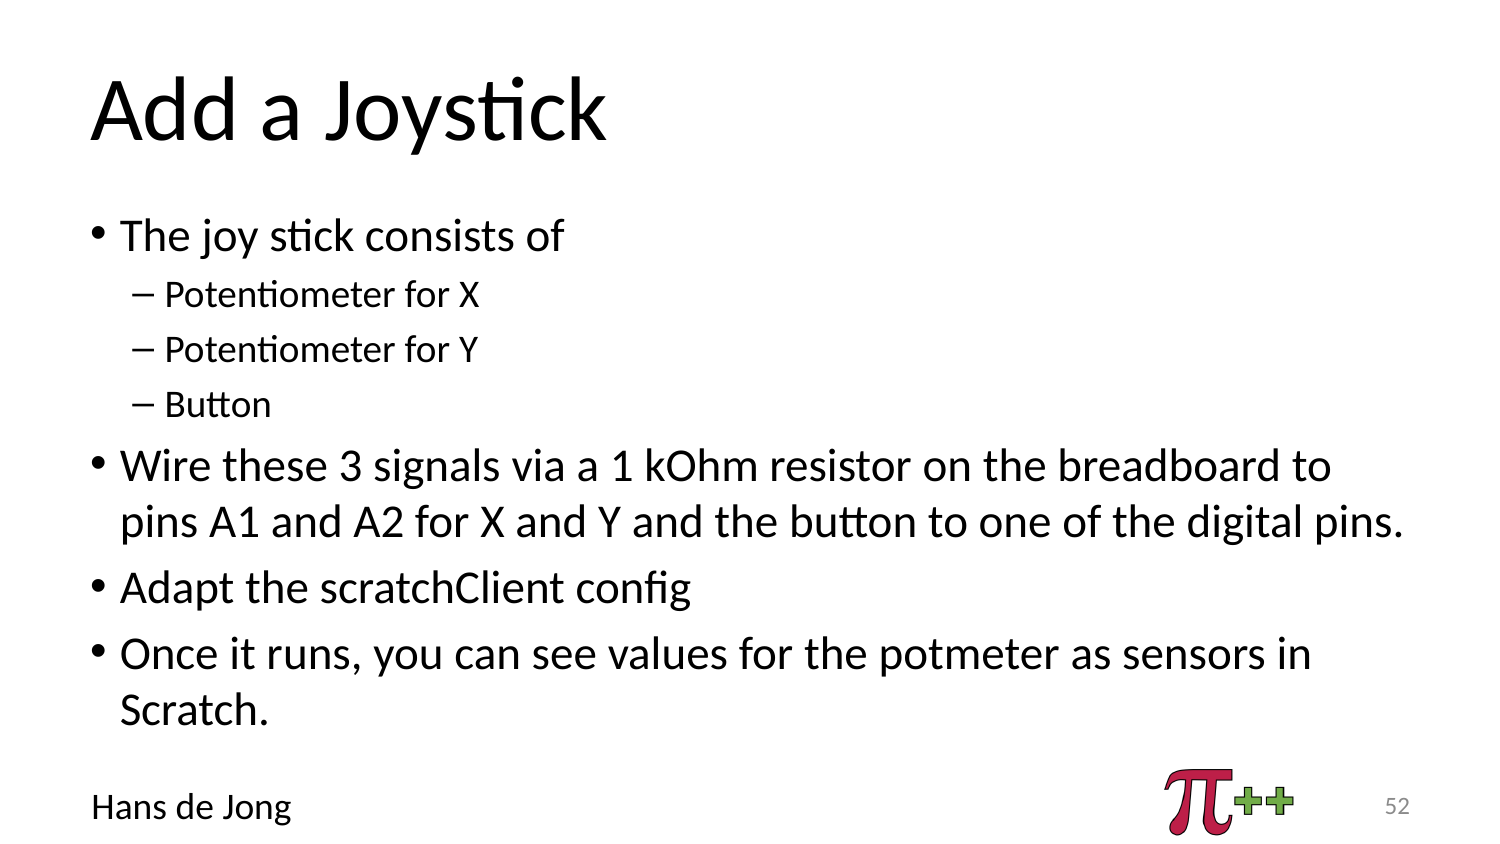

# Add a Joystick
The joy stick consists of
Potentiometer for X
Potentiometer for Y
Button
Wire these 3 signals via a 1 kOhm resistor on the breadboard to pins A1 and A2 for X and Y and the button to one of the digital pins.
Adapt the scratchClient config
Once it runs, you can see values for the potmeter as sensors in Scratch.
52